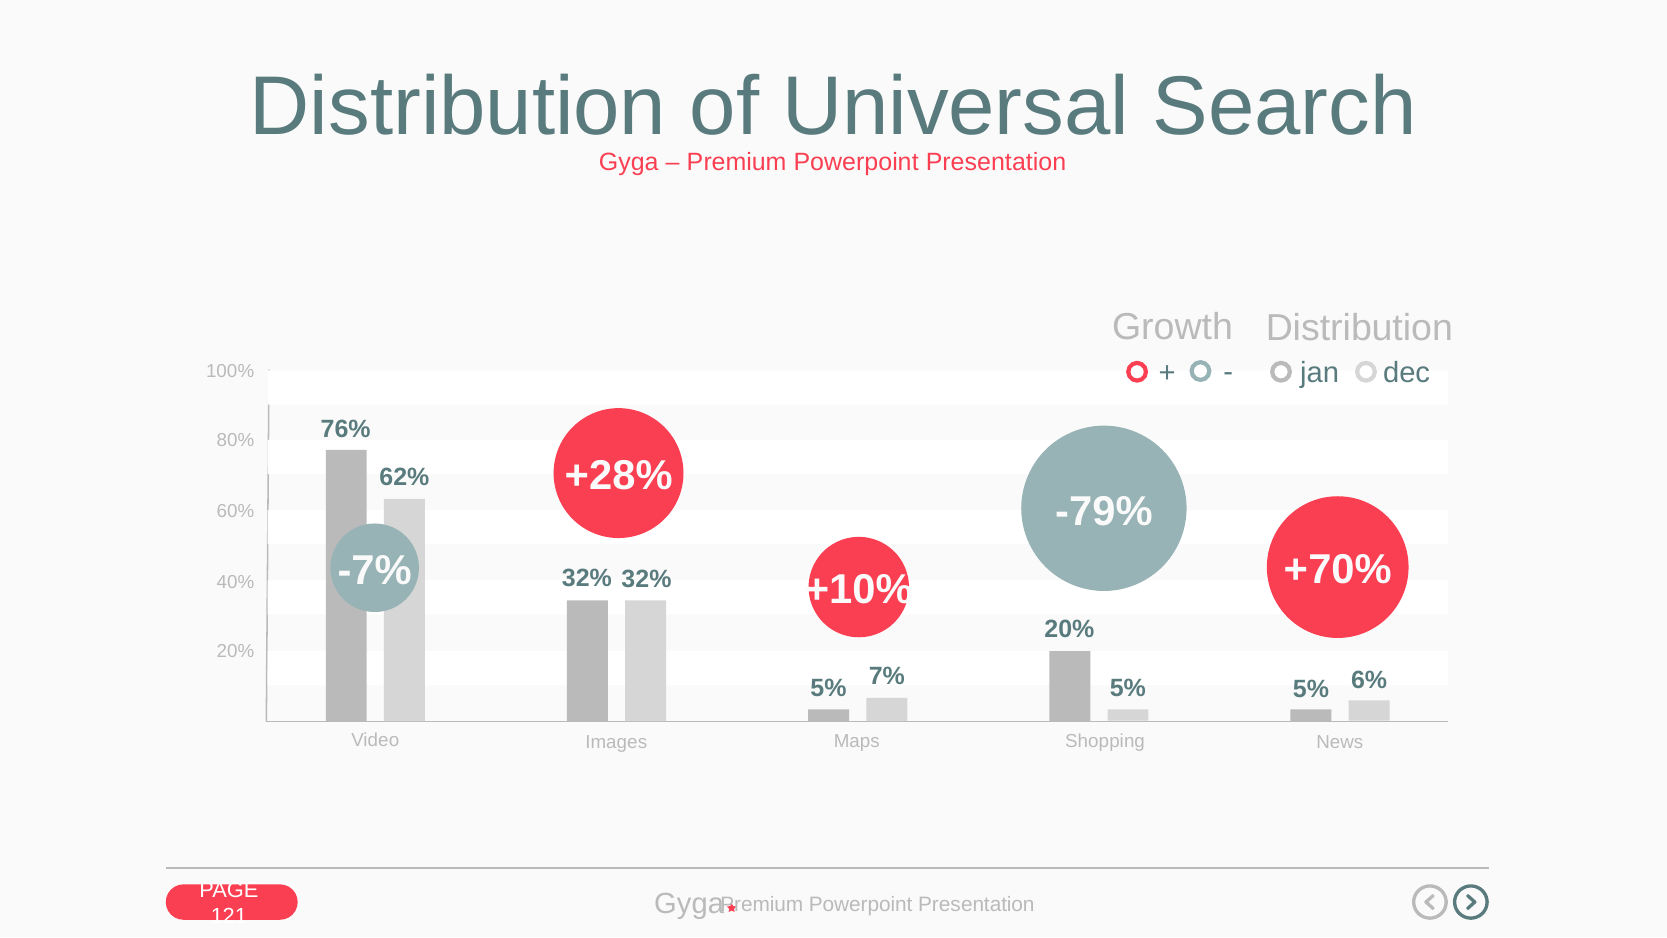

Distribution of Universal Search
Gyga – Premium Powerpoint Presentation
Growth
Distribution
100%

80%

60%

40%

20%

Video
Maps
Shopping
Images
News
-
jan
dec
+

76%
+28%
-79%

62%
+70%

-7%
+10%
32%
32%

20%

7%
6%
5%
5%
5%